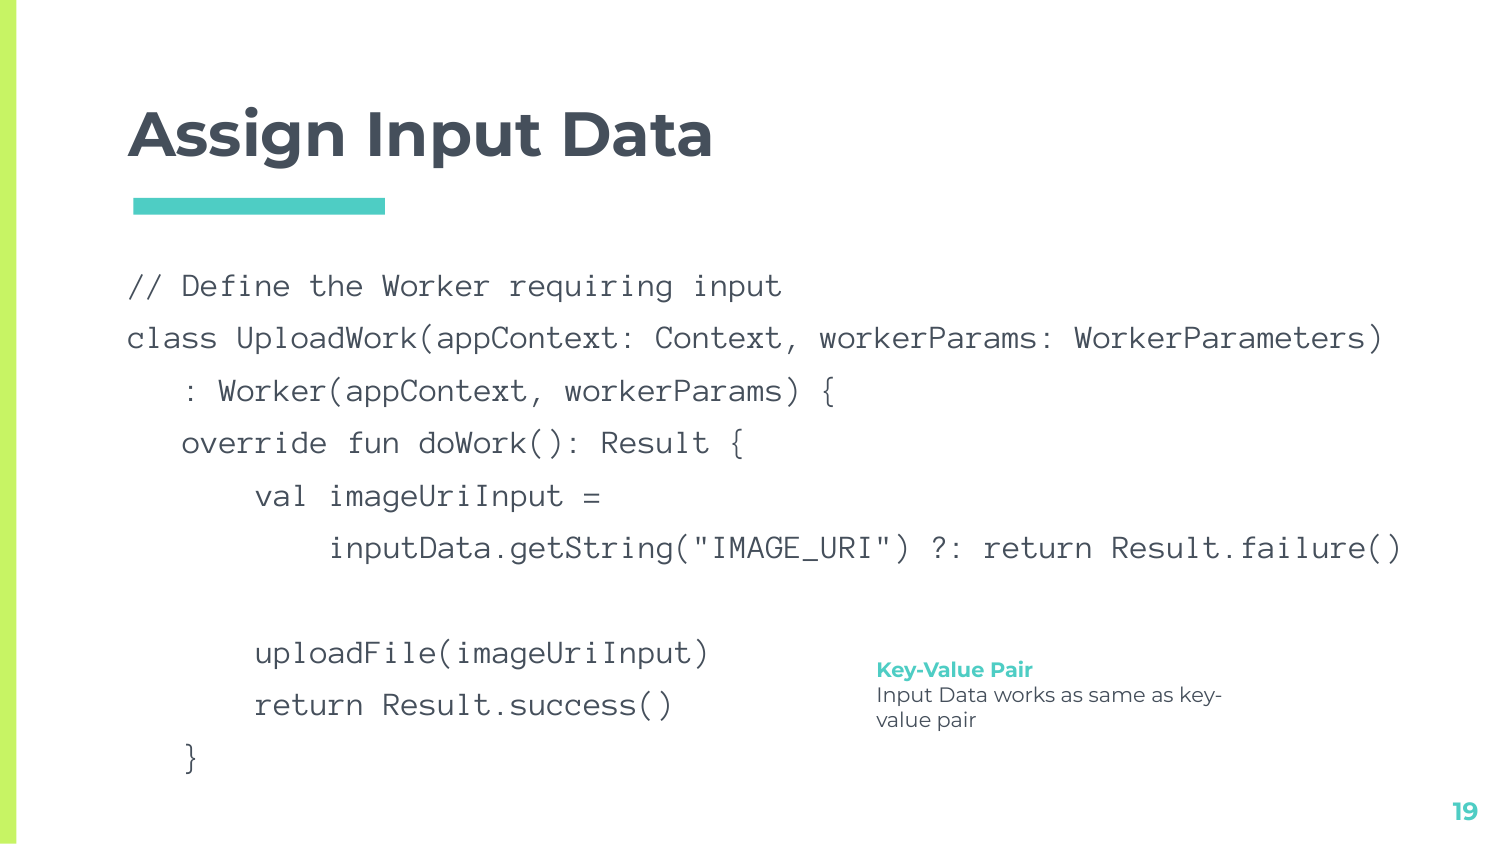

# Assign Input Data
// Define the Worker requiring input
class UploadWork(appContext: Context, workerParams: WorkerParameters)
   : Worker(appContext, workerParams) {
   override fun doWork(): Result {
       val imageUriInput =
           inputData.getString("IMAGE_URI") ?: return Result.failure()

       uploadFile(imageUriInput)
       return Result.success()
   }

Key-Value Pair
Input Data works as same as key-value pair
19